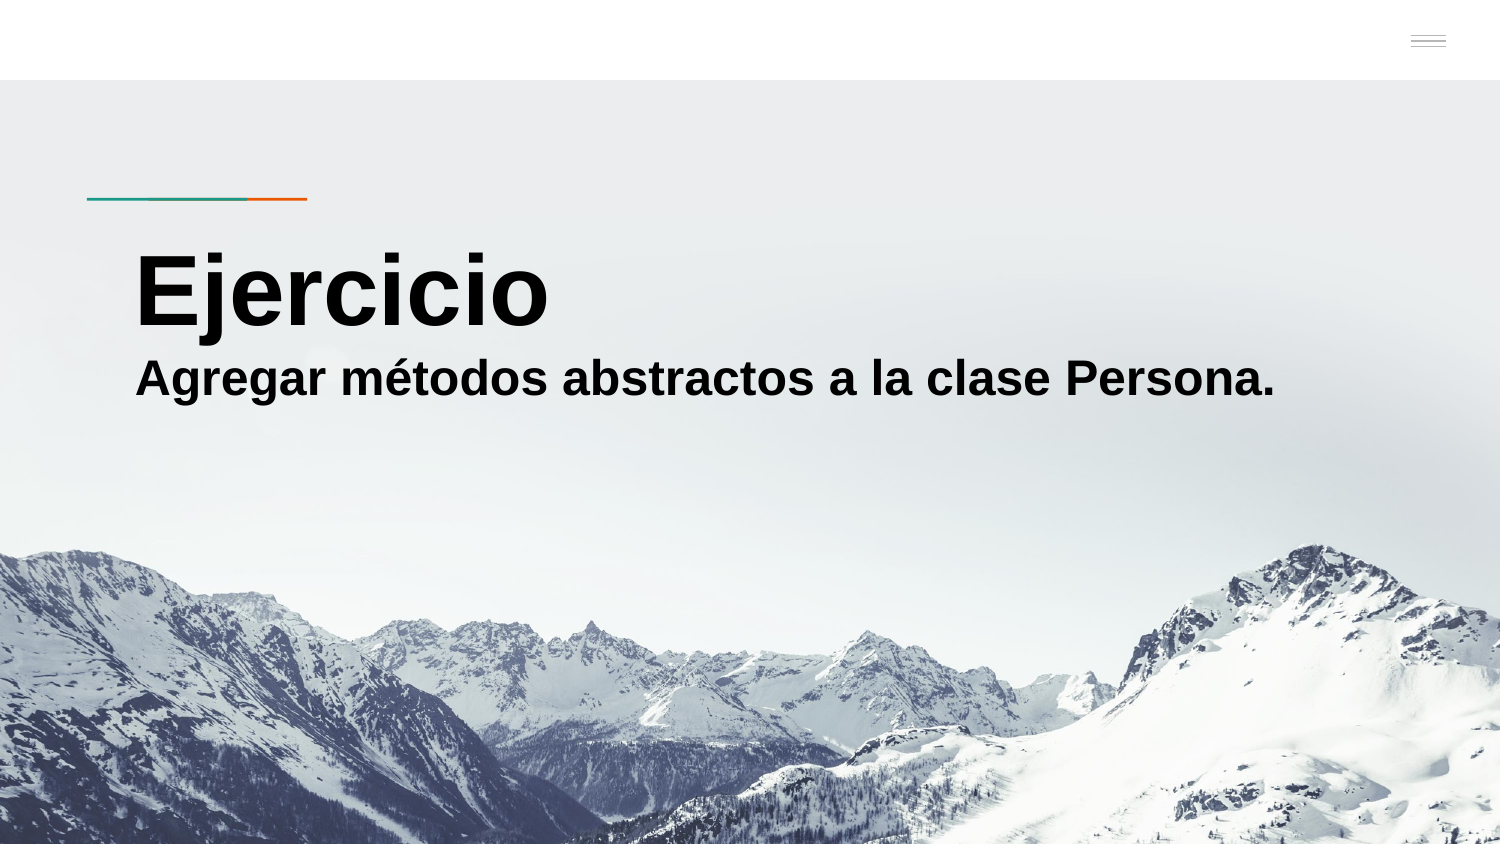

# Ejercicio
Agregar métodos abstractos a la clase Persona.